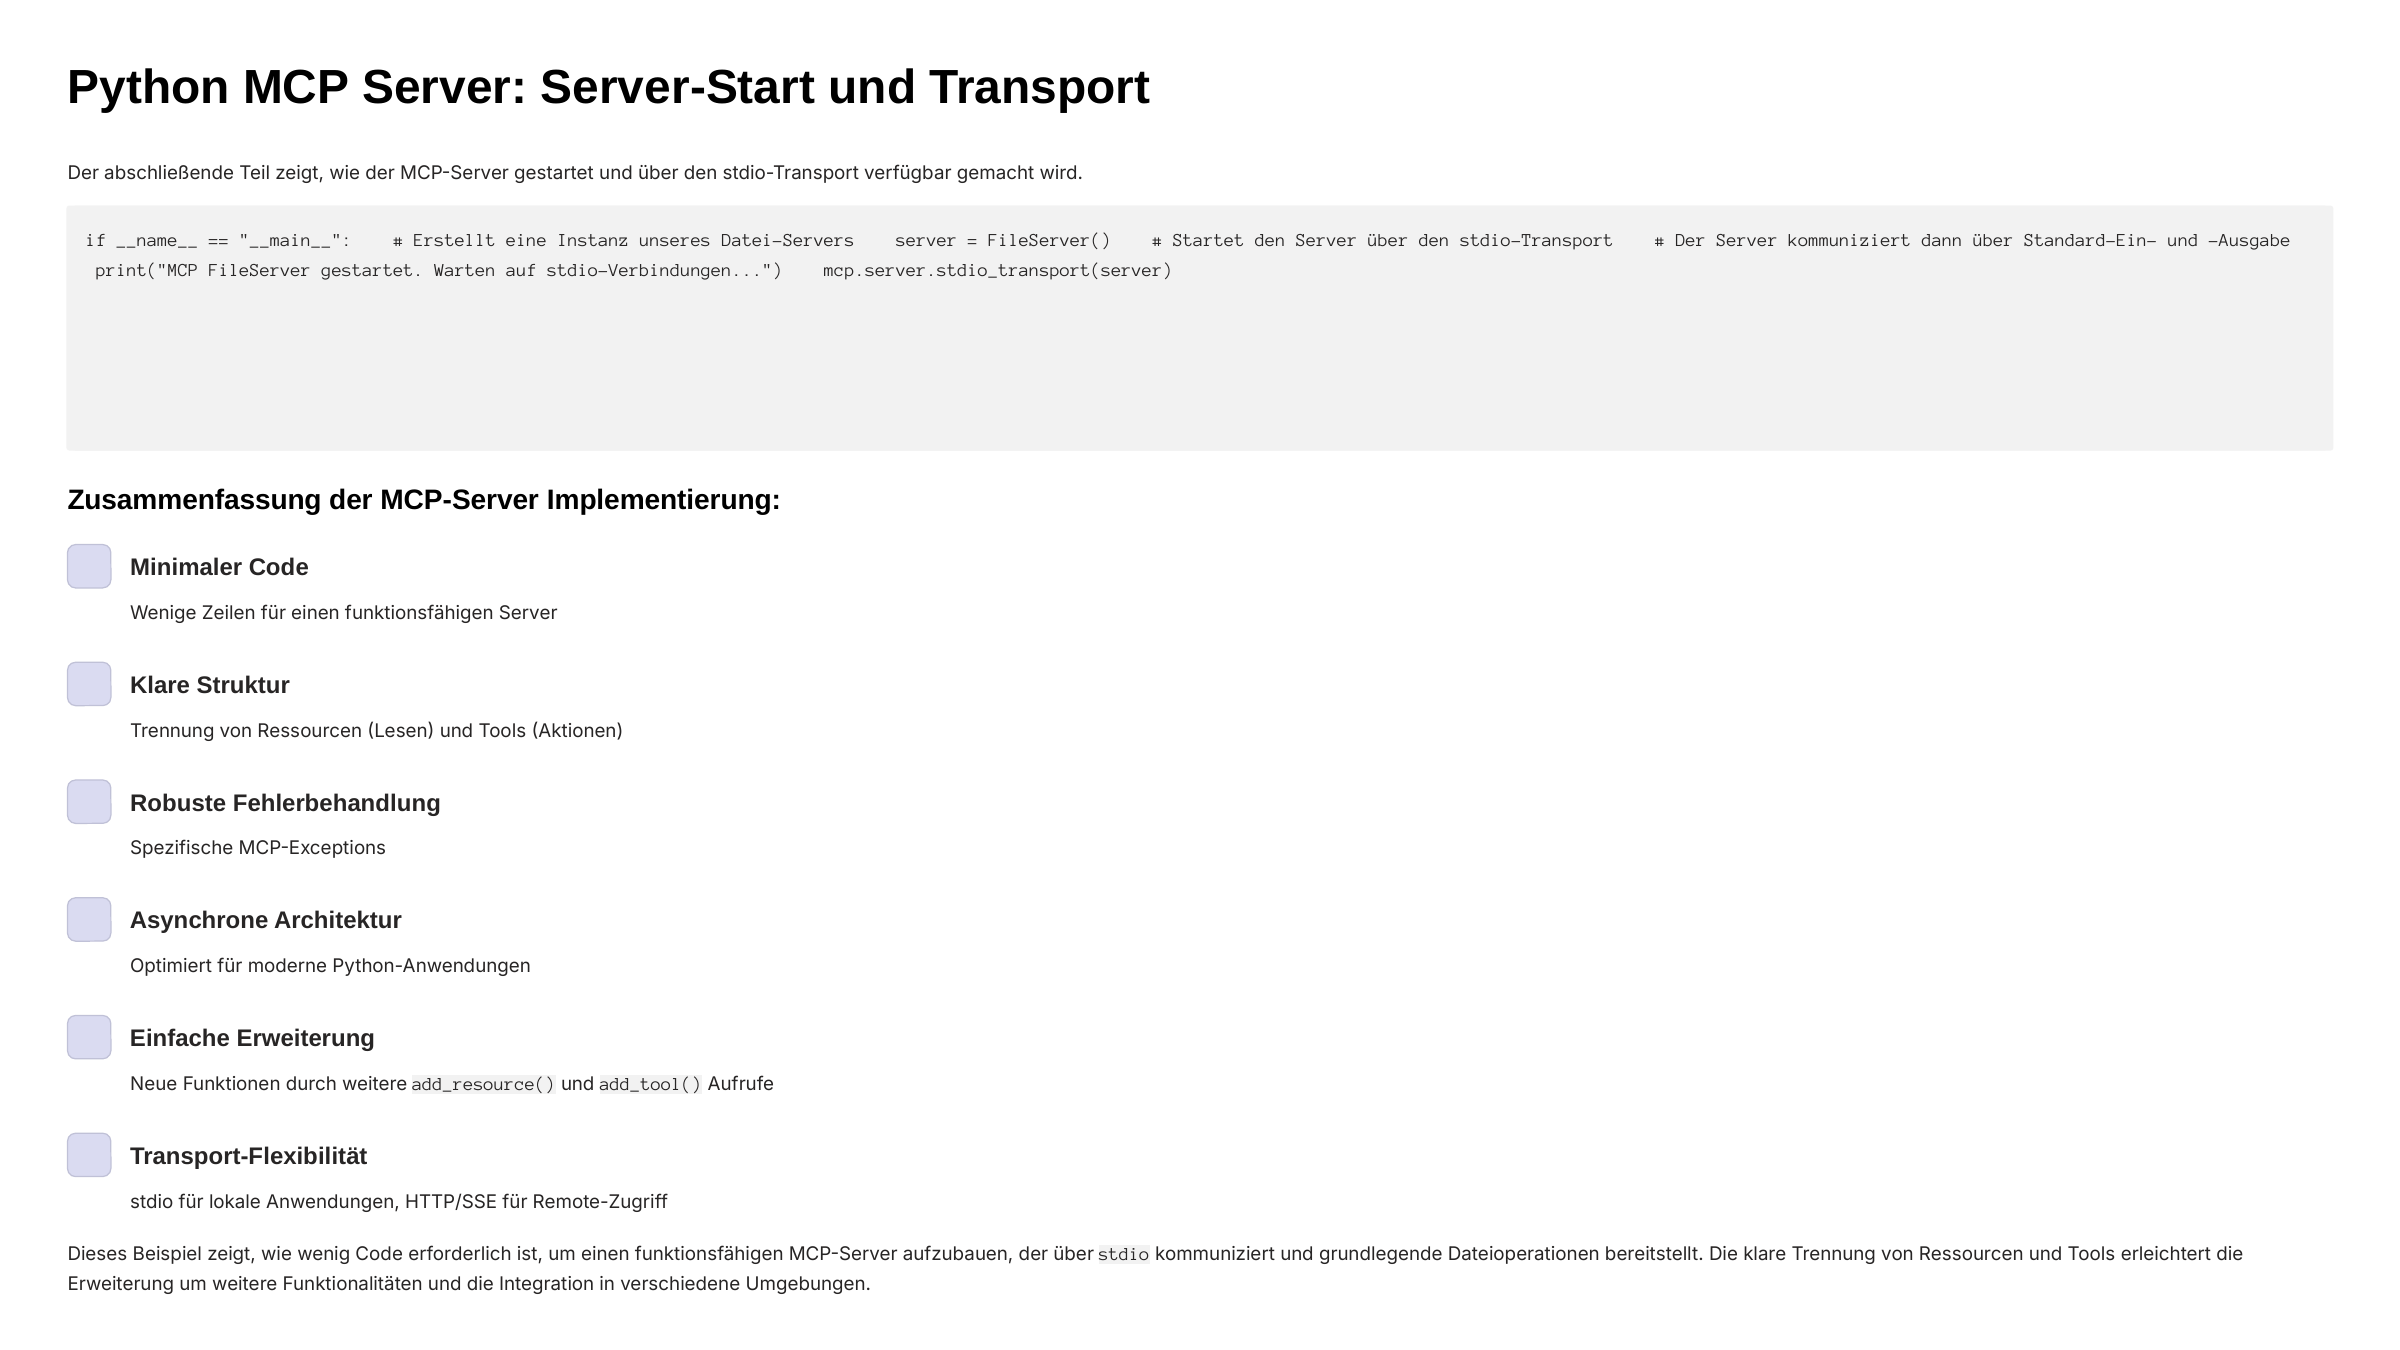

Python MCP Server: Server-Start und Transport
Der abschließende Teil zeigt, wie der MCP-Server gestartet und über den stdio-Transport verfügbar gemacht wird.

if __name__ == "__main__":    # Erstellt eine Instanz unseres Datei-Servers    server = FileServer()    # Startet den Server über den stdio-Transport    # Der Server kommuniziert dann über Standard-Ein- und -Ausgabe    print("MCP FileServer gestartet. Warten auf stdio-Verbindungen...")    mcp.server.stdio_transport(server)
Zusammenfassung der MCP-Server Implementierung:

Minimaler Code
Wenige Zeilen für einen funktionsfähigen Server

Klare Struktur
Trennung von Ressourcen (Lesen) und Tools (Aktionen)

Robuste Fehlerbehandlung
Spezifische MCP-Exceptions

Asynchrone Architektur
Optimiert für moderne Python-Anwendungen

Einfache Erweiterung
Neue Funktionen durch weitere add_resource() und add_tool() Aufrufe

Transport-Flexibilität
stdio für lokale Anwendungen, HTTP/SSE für Remote-Zugriff
Dieses Beispiel zeigt, wie wenig Code erforderlich ist, um einen funktionsfähigen MCP-Server aufzubauen, der über stdio kommuniziert und grundlegende Dateioperationen bereitstellt. Die klare Trennung von Ressourcen und Tools erleichtert die Erweiterung um weitere Funktionalitäten und die Integration in verschiedene Umgebungen.